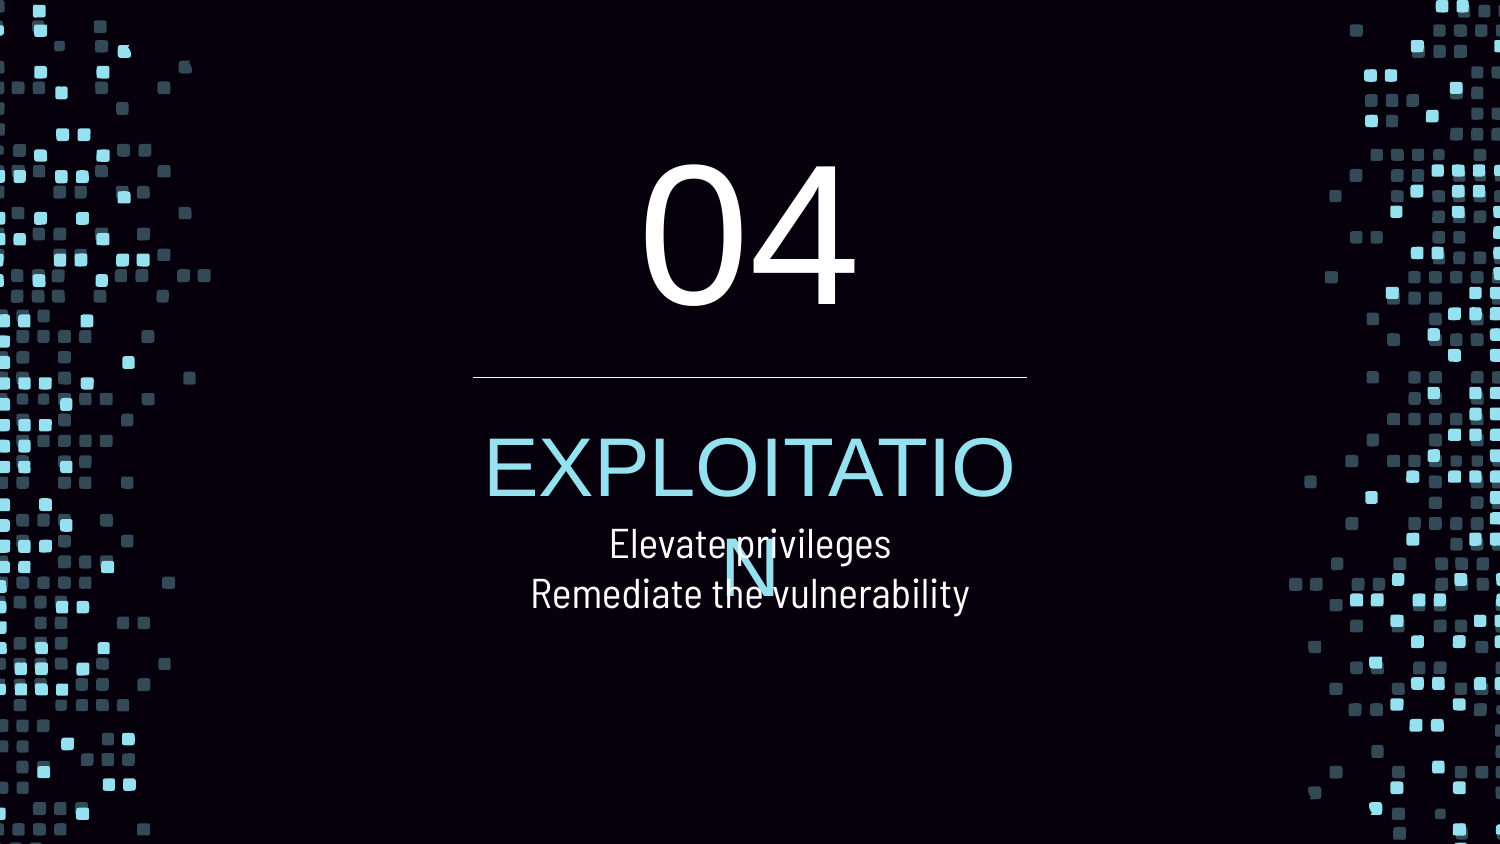

# 04
EXPLOITATION
Elevate privileges
Remediate the vulnerability